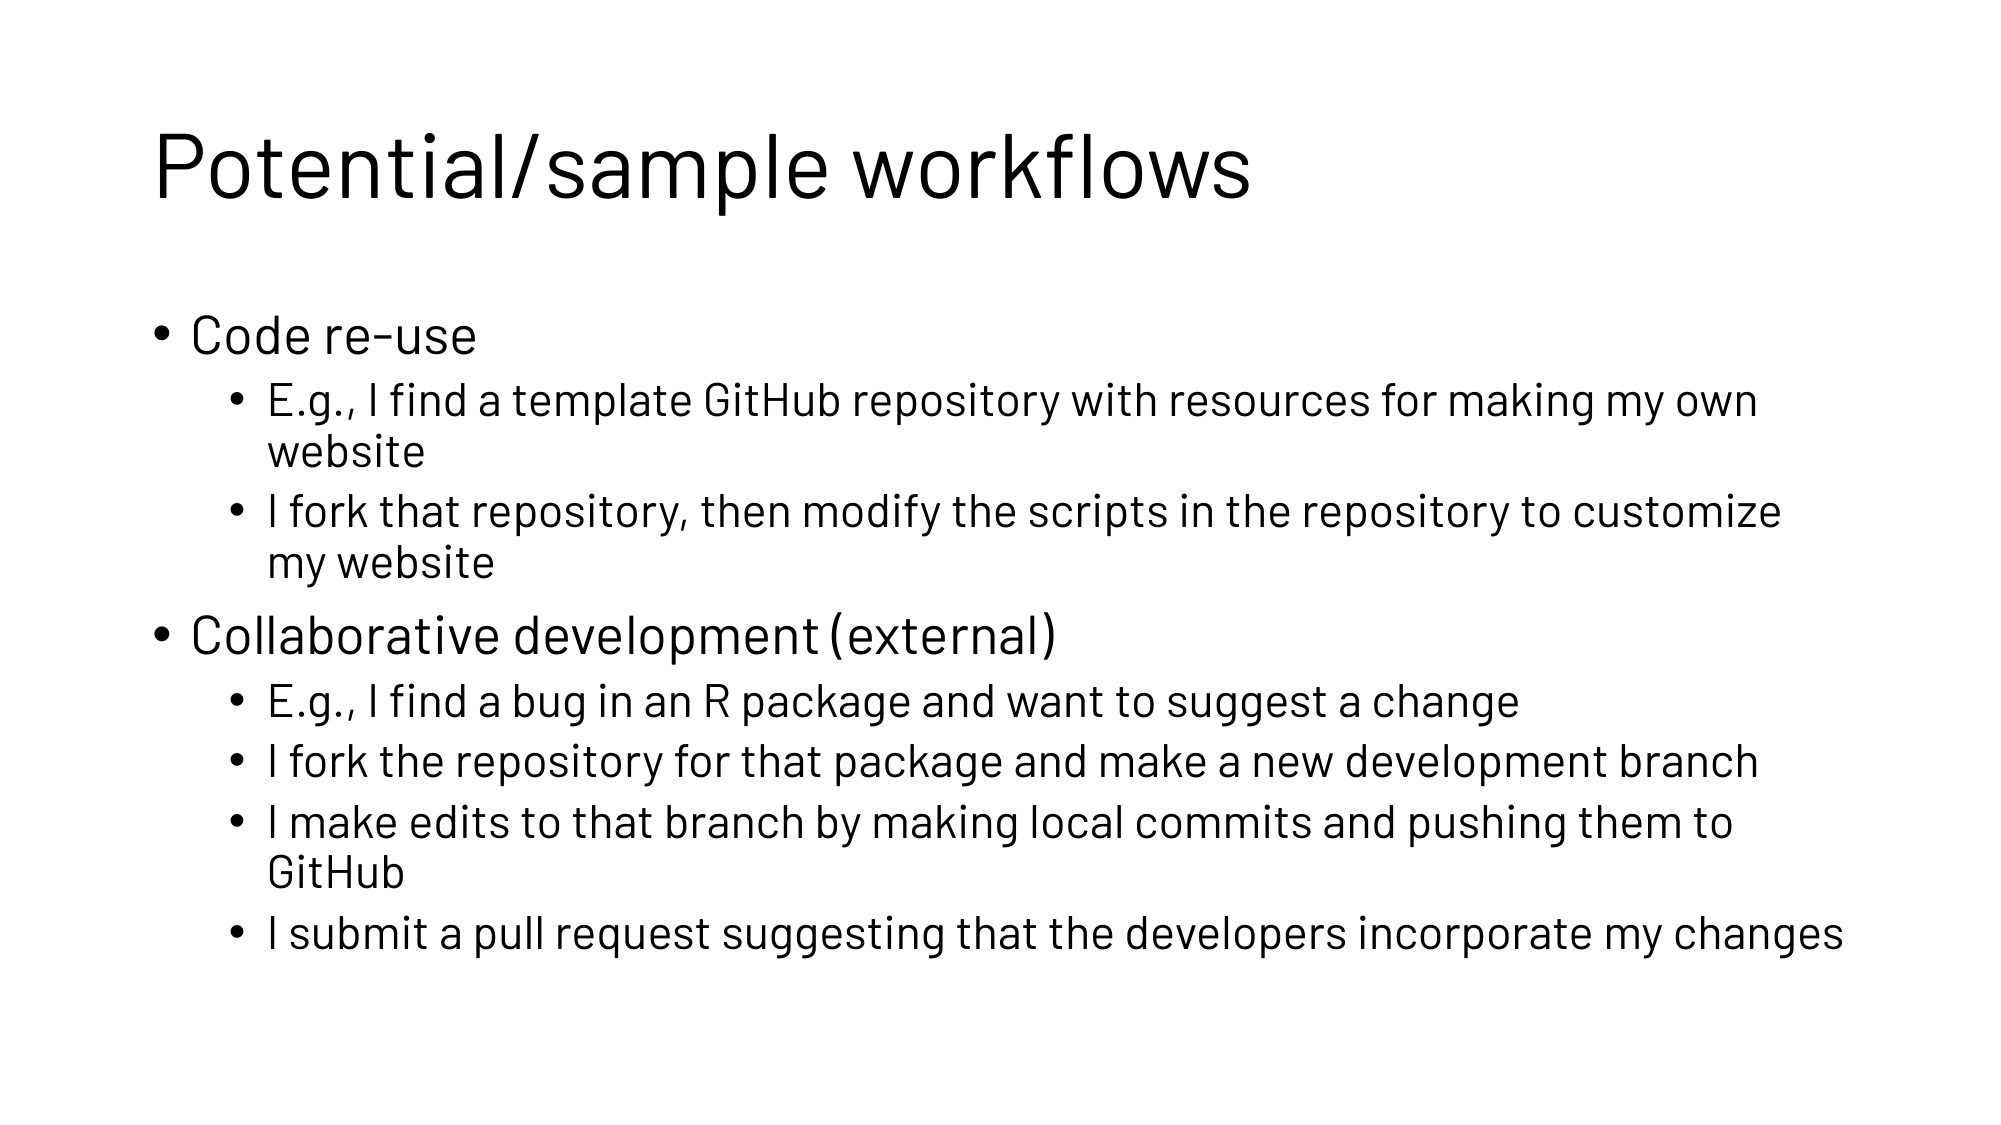

# Potential/sample workflows
Code re-use
E.g., I find a template GitHub repository with resources for making my own website
I fork that repository, then modify the scripts in the repository to customize my website
Collaborative development (external)
E.g., I find a bug in an R package and want to suggest a change
I fork the repository for that package and make a new development branch
I make edits to that branch by making local commits and pushing them to GitHub
I submit a pull request suggesting that the developers incorporate my changes